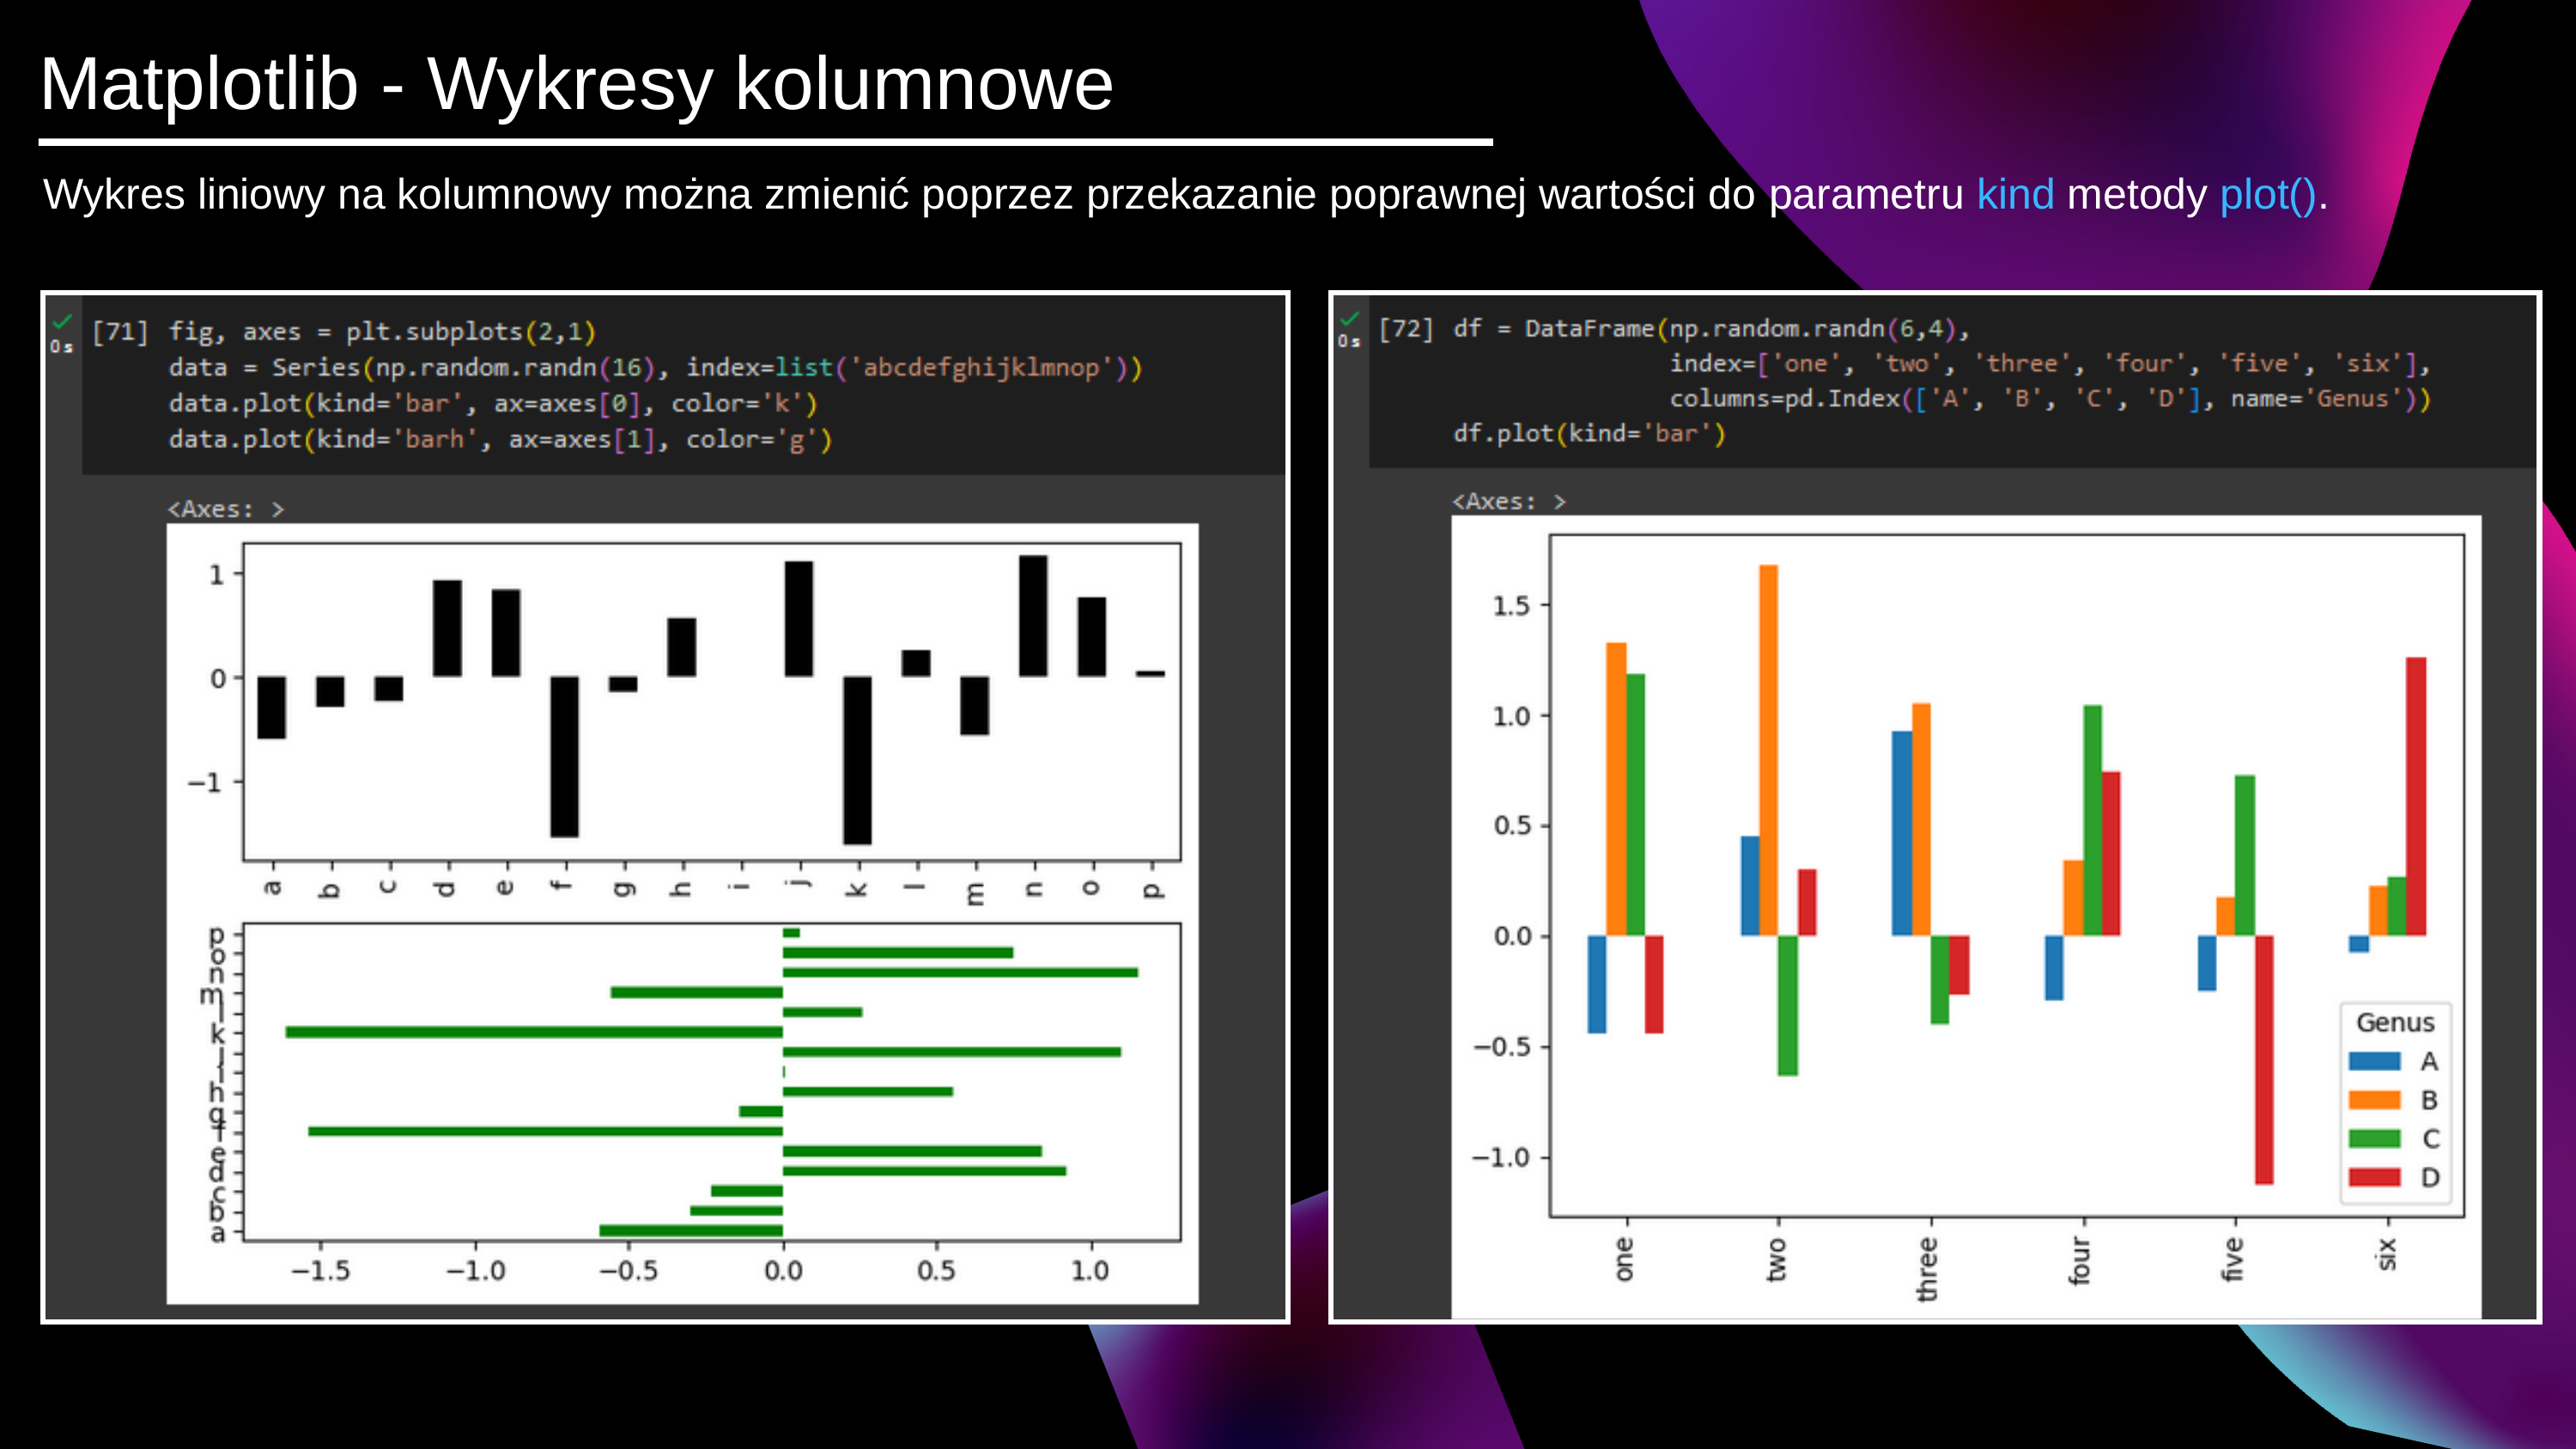

Matplotlib - Wykresy kolumnowe

Wykres liniowy na kolumnowy można zmienić poprzez przekazanie poprawnej wartości do parametru kind metody plot().